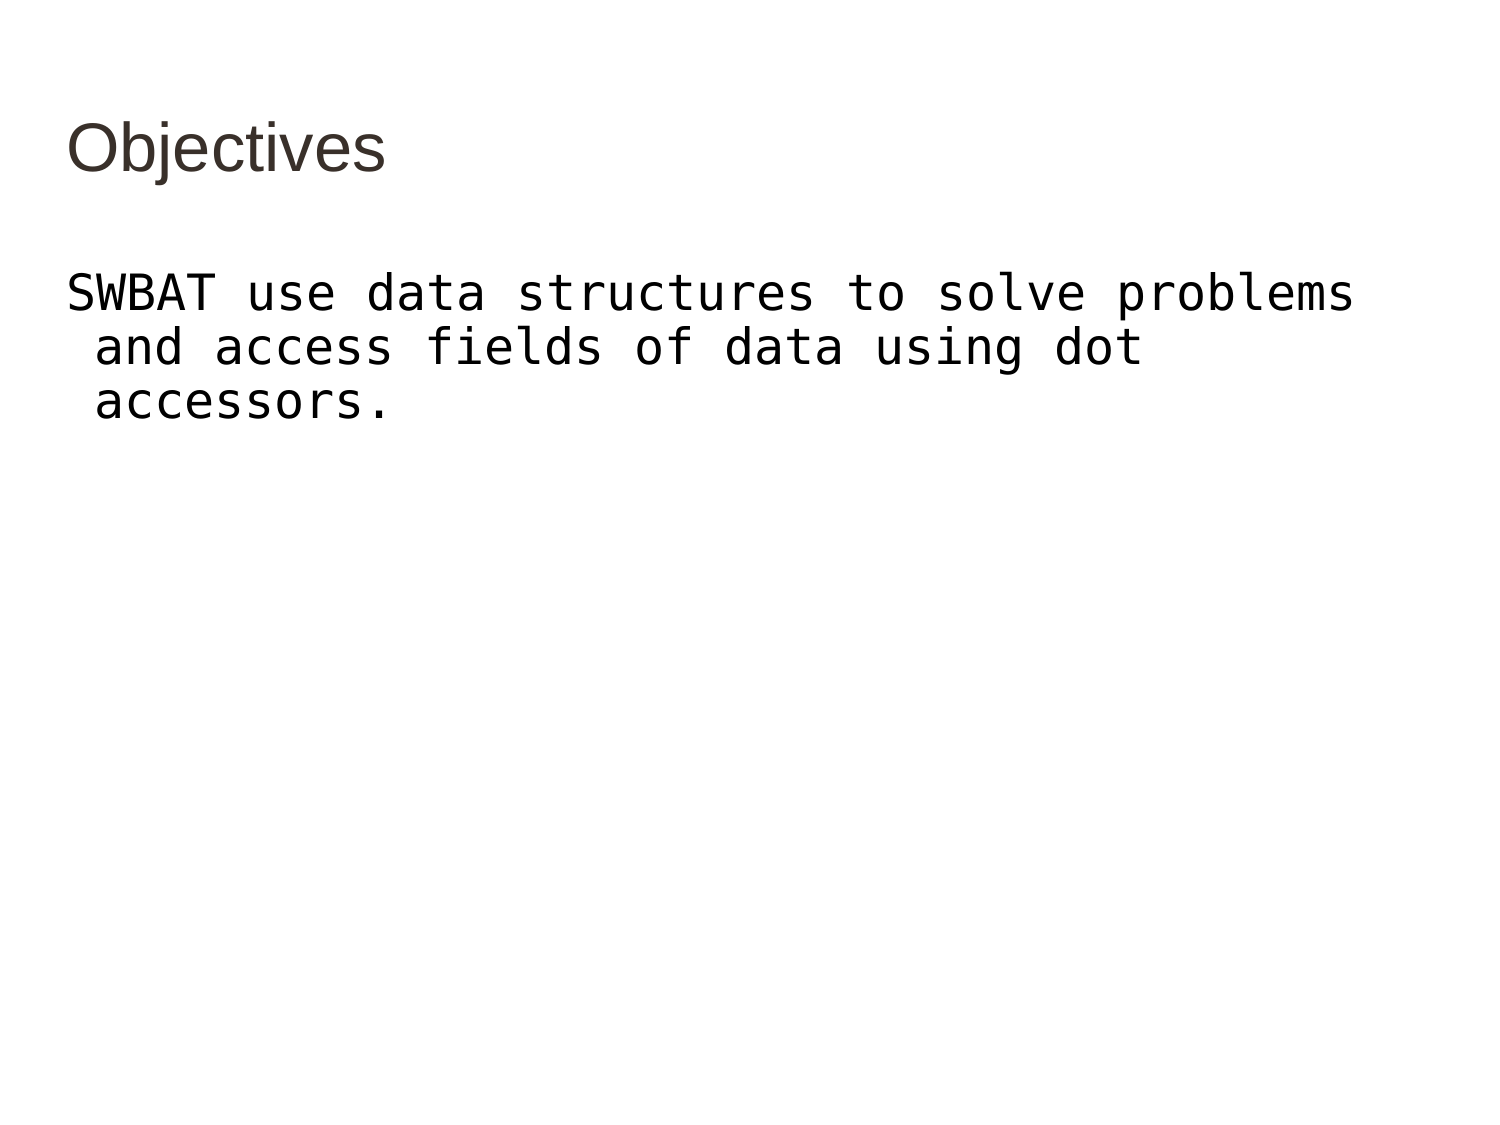

# Objectives
SWBAT use data structures to solve problems and access fields of data using dot accessors.